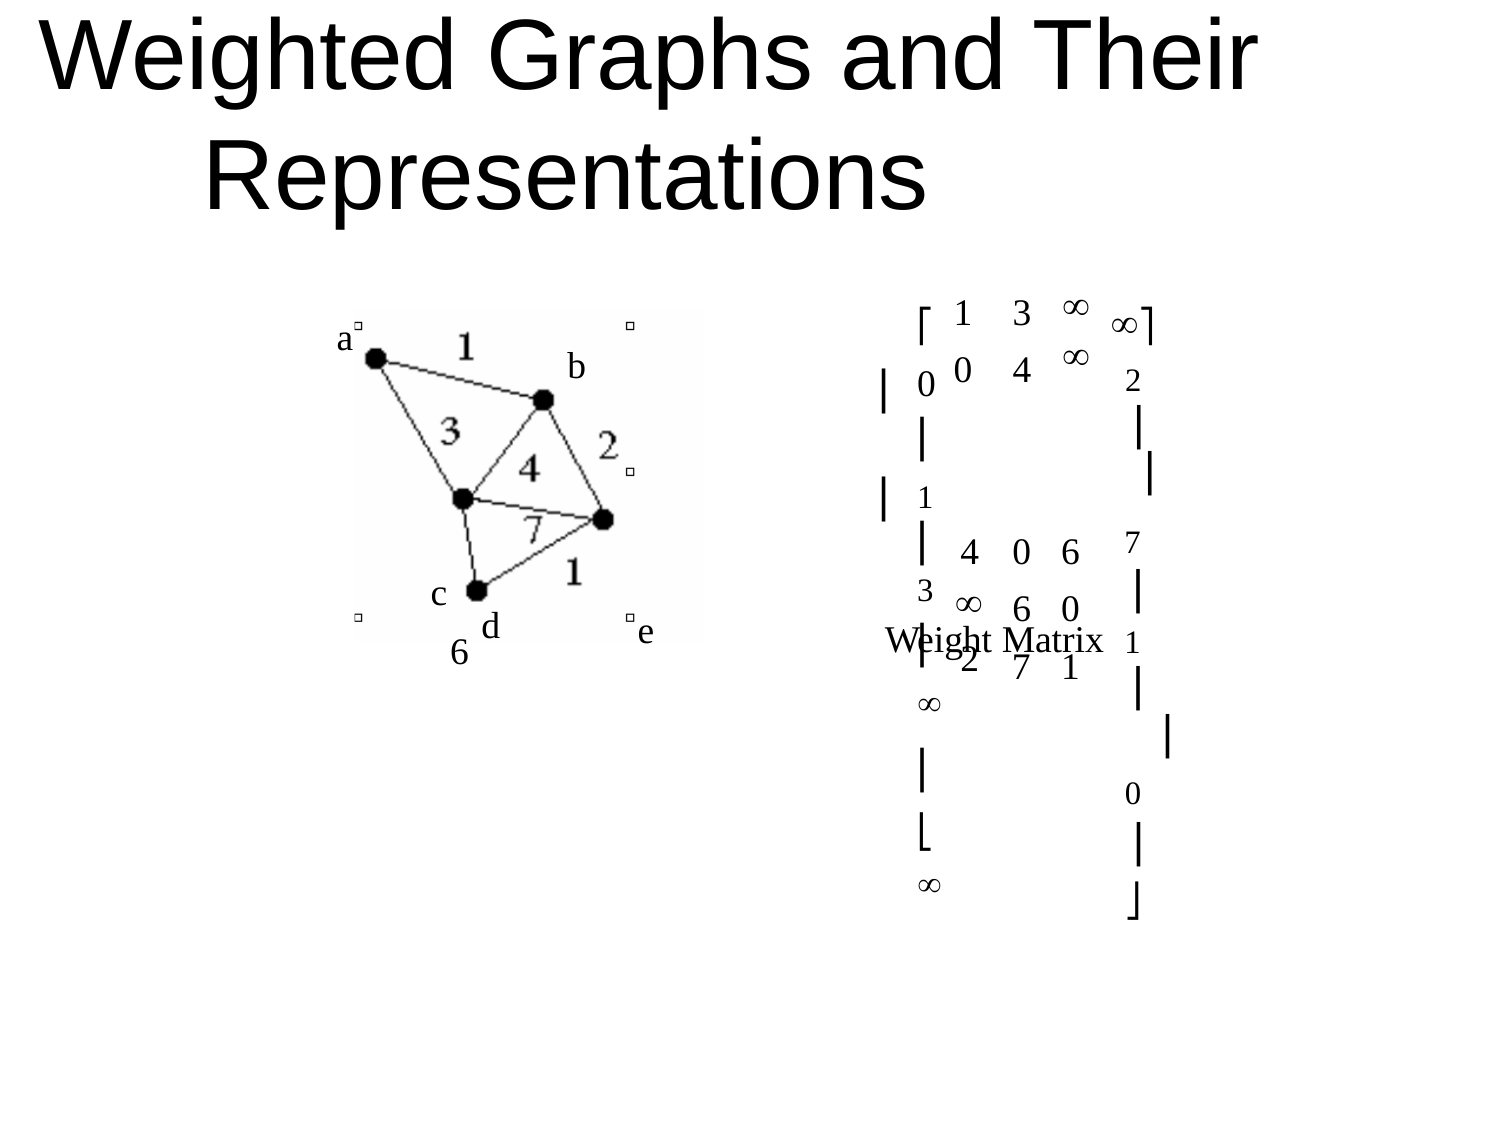

# Weighted Graphs and Their  Representations
| a |  | b |  | ⎡0 ⎢1 | 1 0 | 3 4 | ∞ ∞ | ∞⎤ 2⎥ ⎥ |
| --- | --- | --- | --- | --- | --- | --- | --- | --- |
|  | c 6 |  | e | ⎢3 ⎢∞ ⎢⎣∞ | 4 ∞ 2 | 0 6 7 | 6 0 1 | 7⎥ 1⎥ ⎥ 0⎥⎦ |

⎢

⎢
d
Weight Matrix